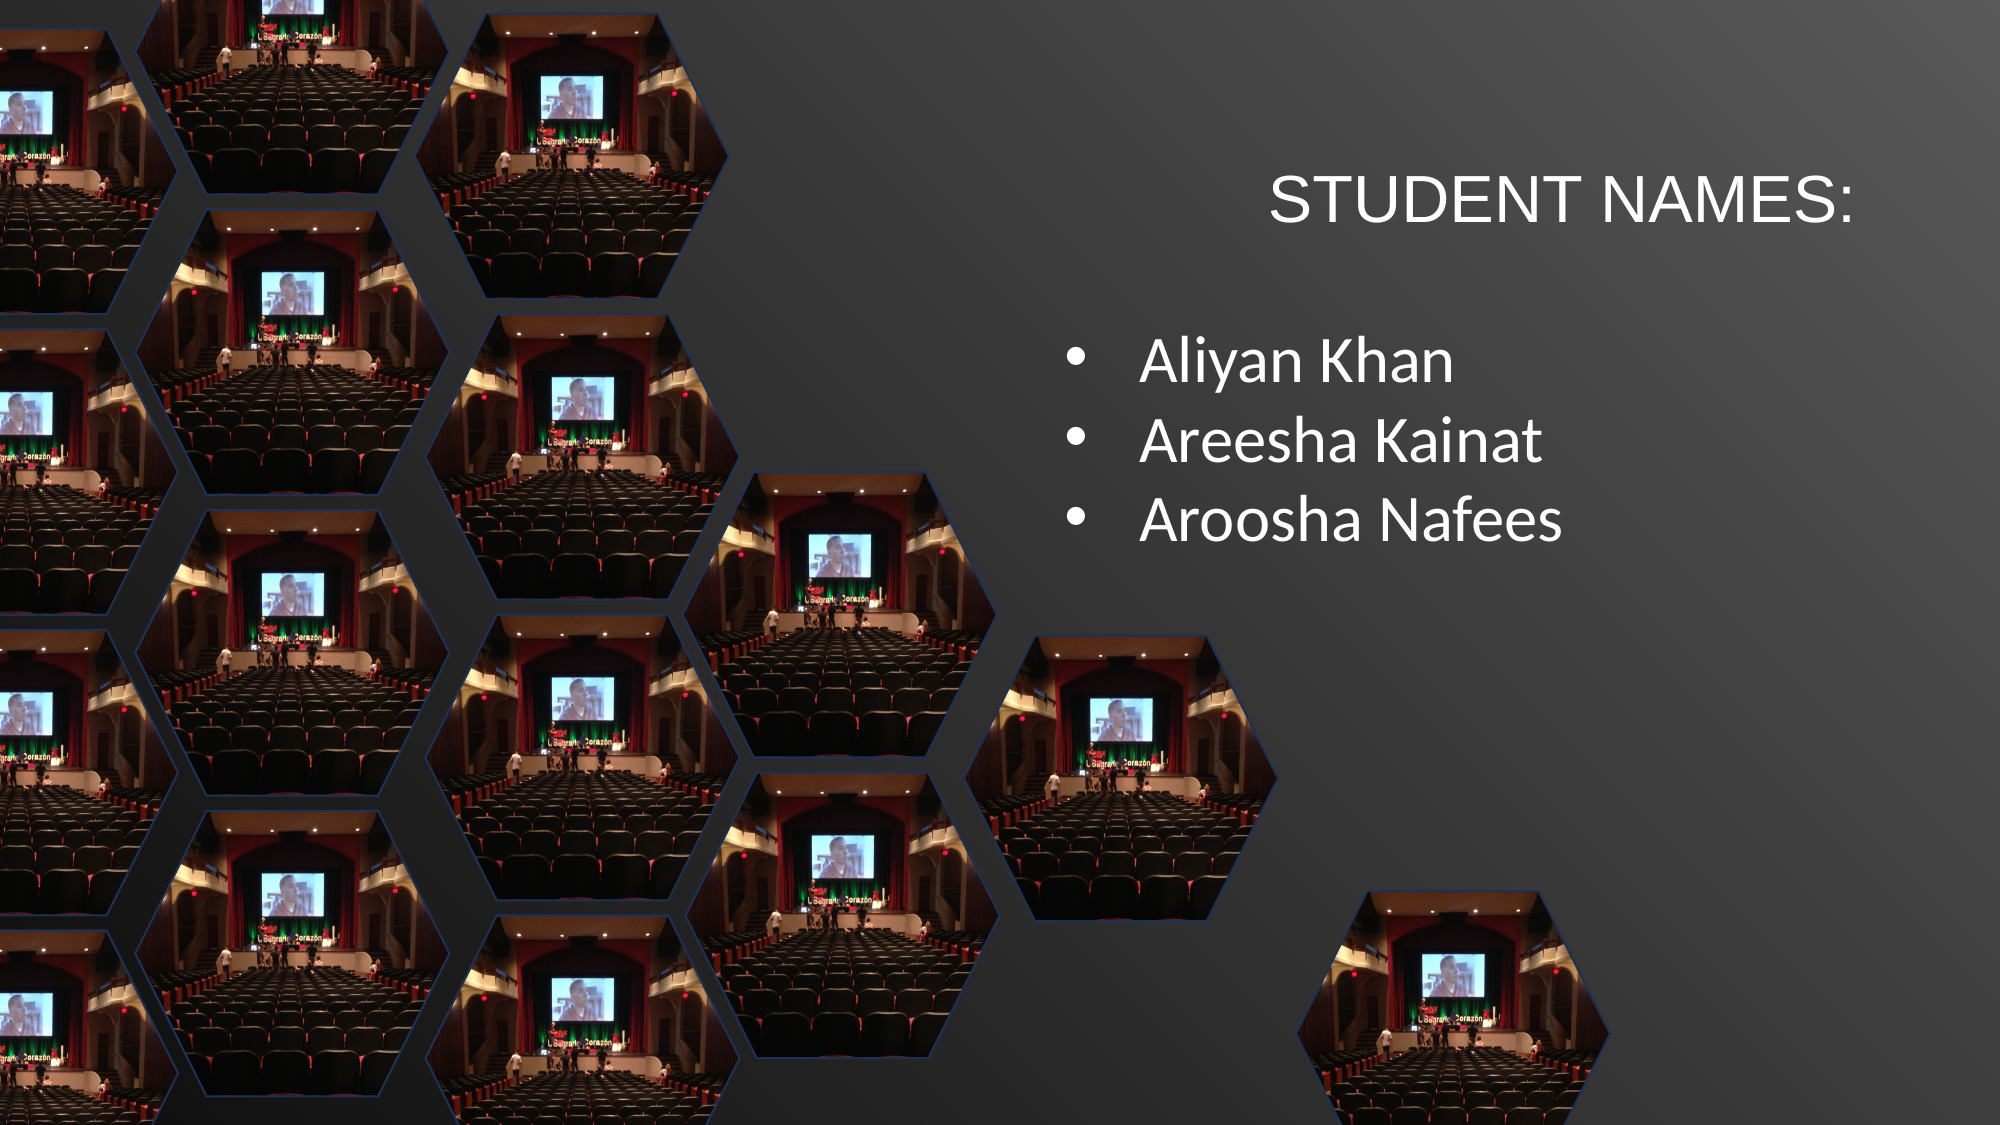

STUDENT NAMES:

Aliyan Khan
Areesha Kainat
Aroosha Nafees